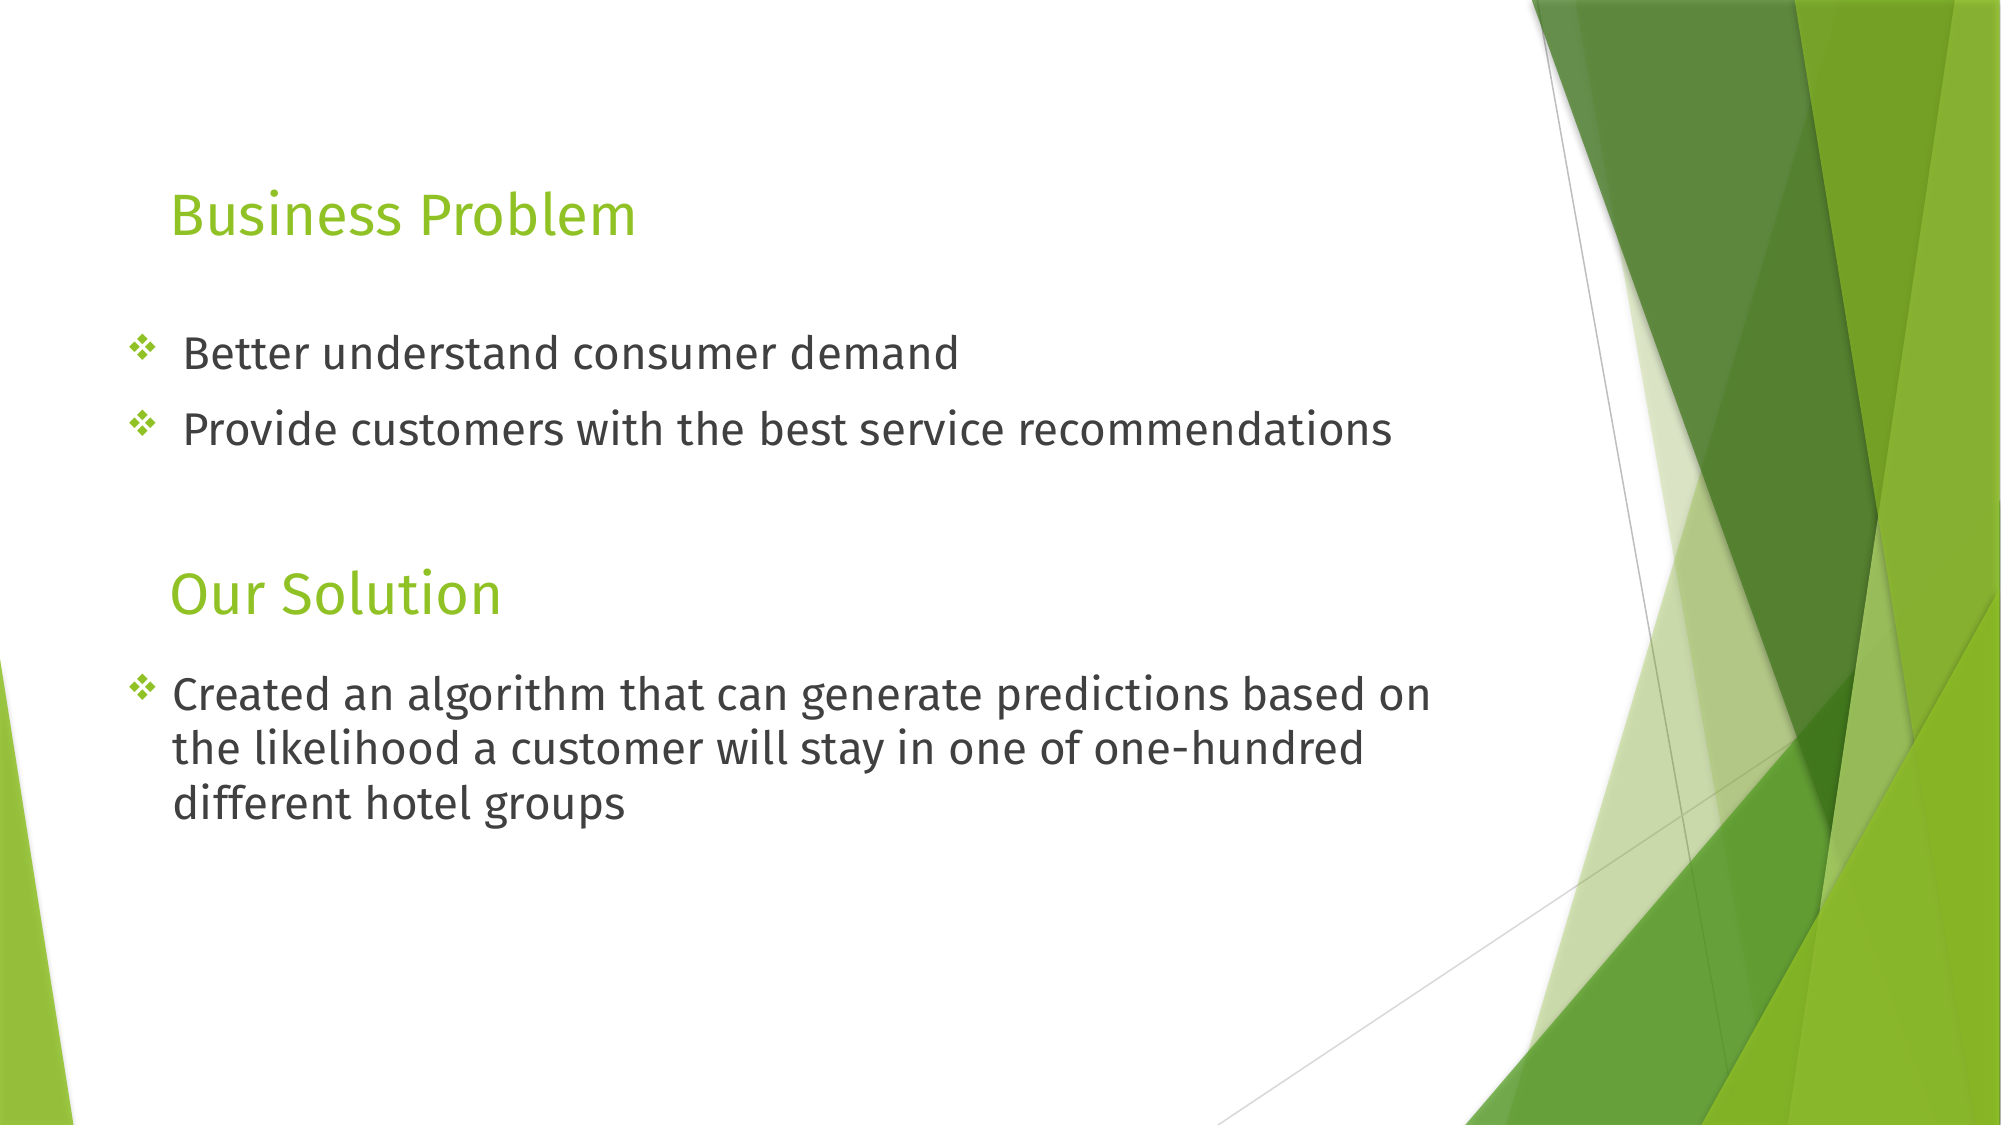

# Business Problem
Better understand consumer demand
Provide customers with the best service recommendations
Our Solution
Created an algorithm that can generate predictions based on the likelihood a customer will stay in one of one-hundred different hotel groups